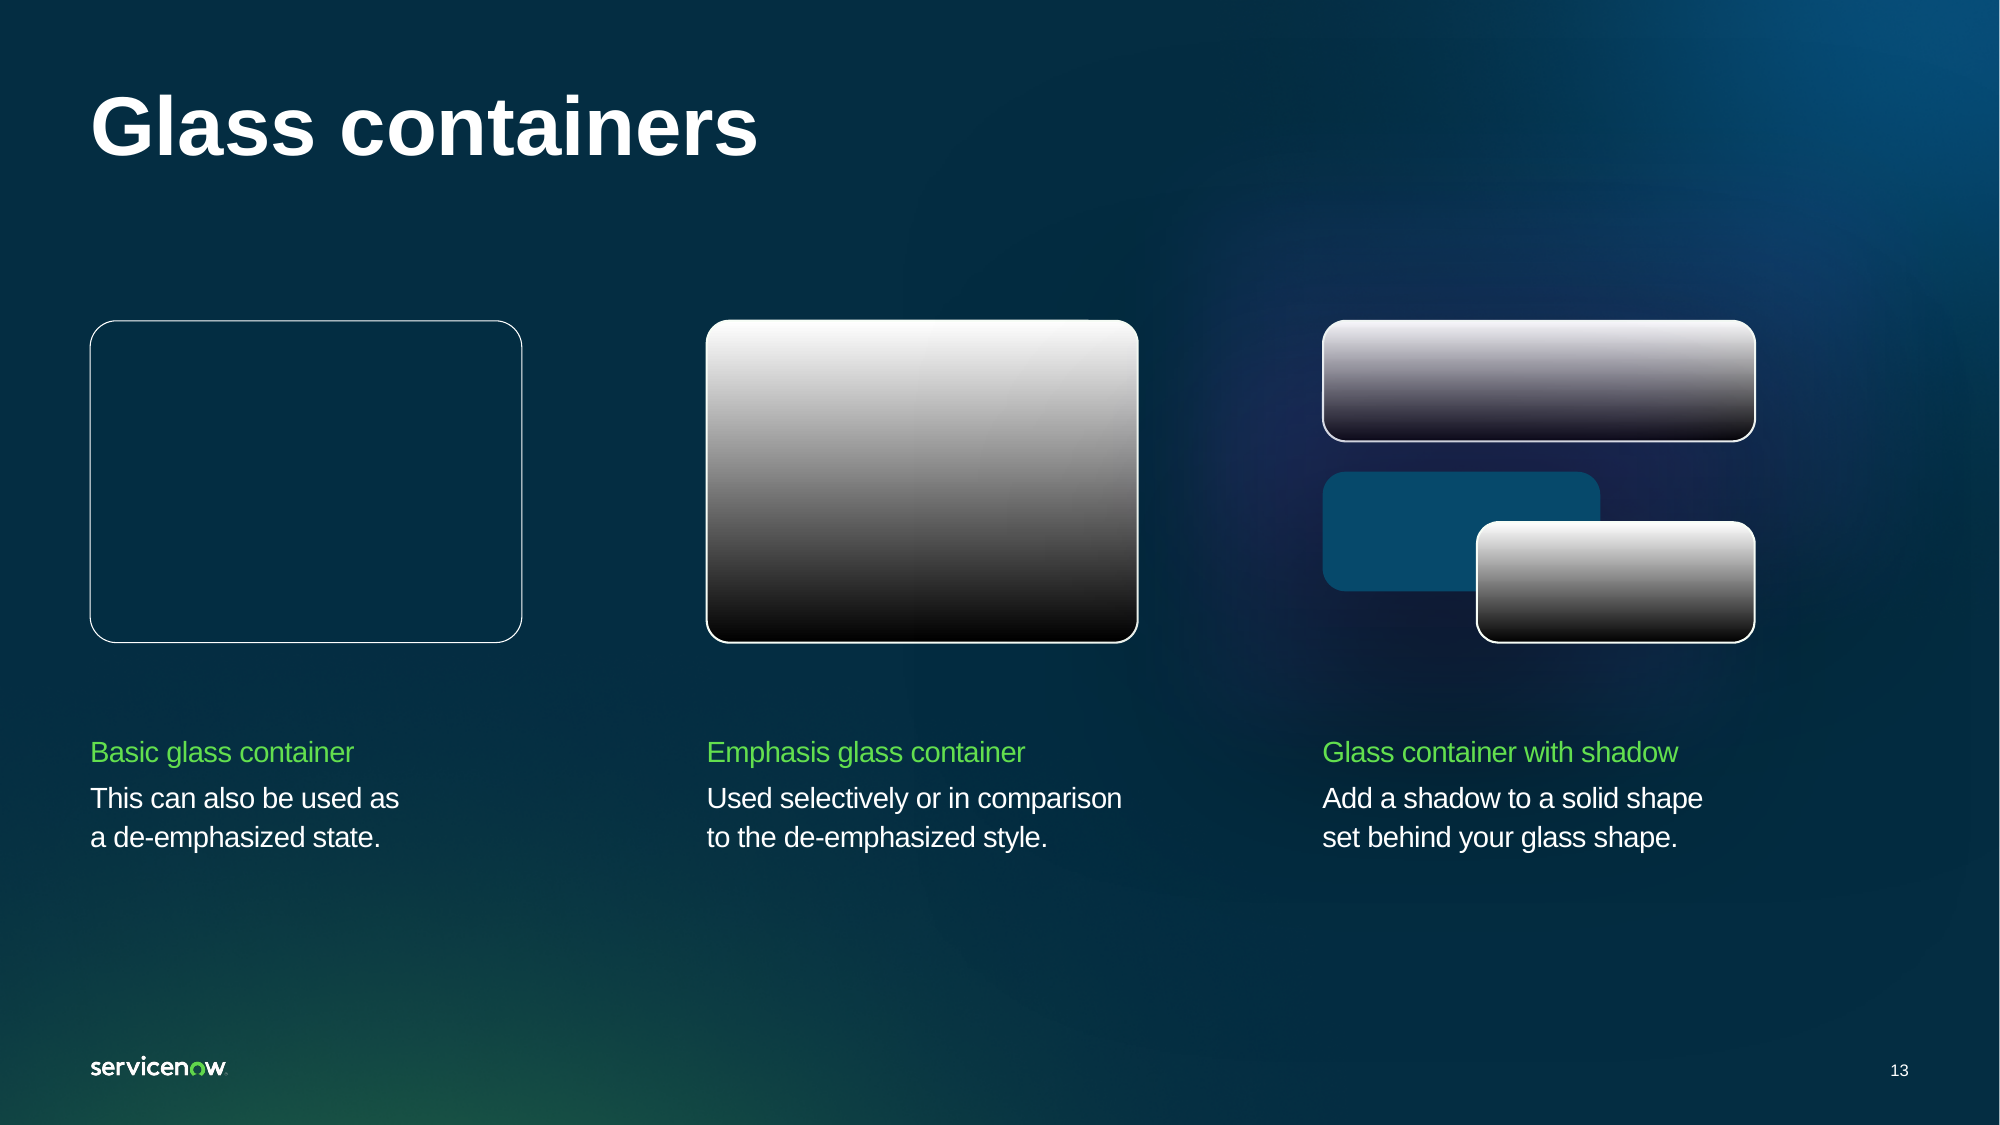

# Glass containers

Basic glass container
This can also be used as
a de-emphasized state.
Emphasis glass container
Used selectively or in comparison to the de-emphasized style.
Glass container with shadow
Add a shadow to a solid shape
set behind your glass shape.